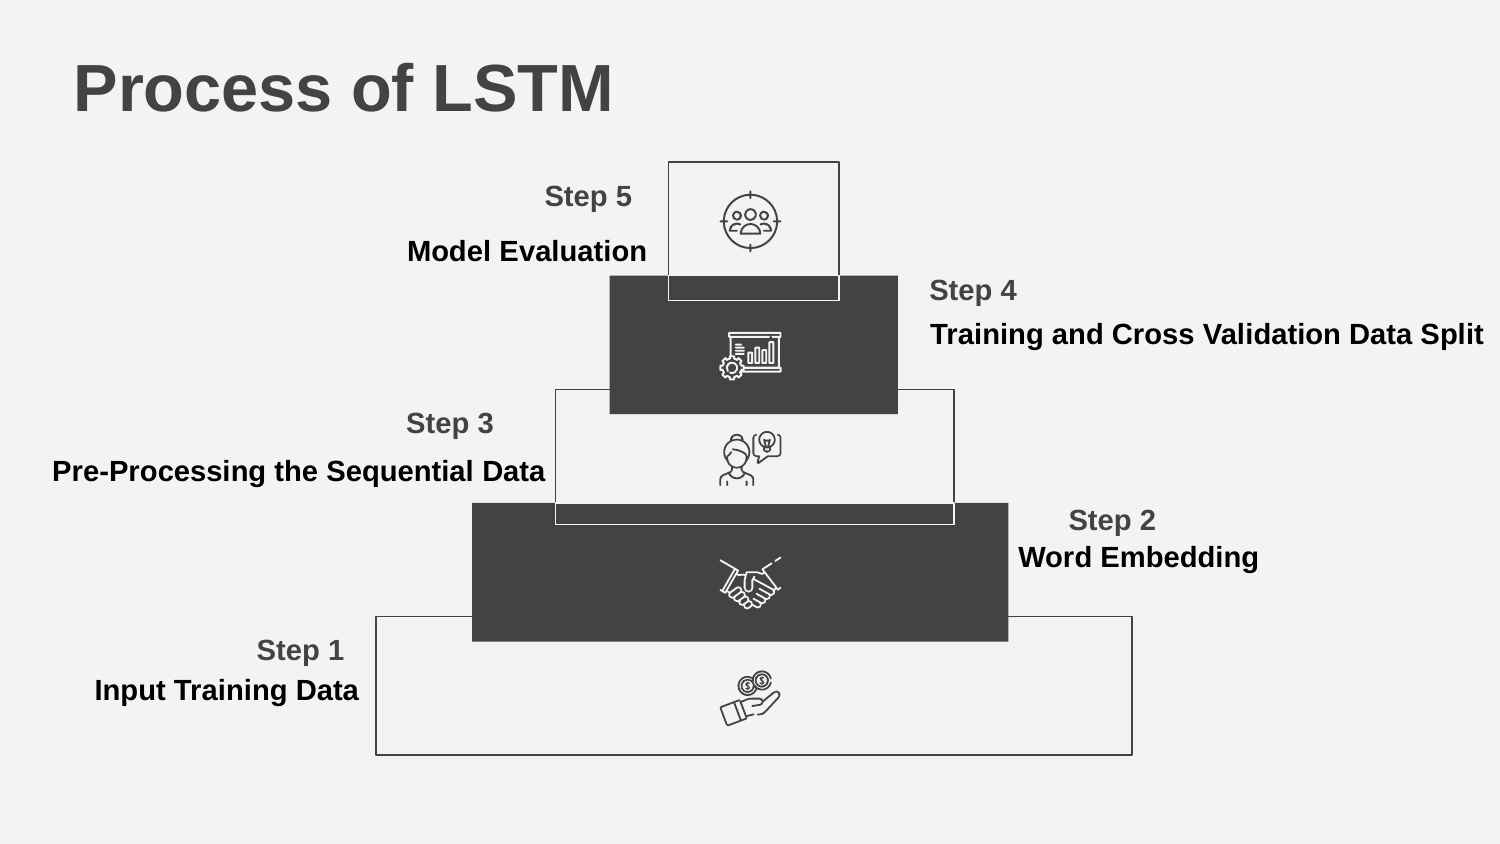

# Process of LSTM
Step 5

Model Evaluation
Step 4

Training and Cross Validation Data Split

Step 3

Pre-Processing the Sequential Data
Step 2

Word Embedding

Step 1

Input Training Data